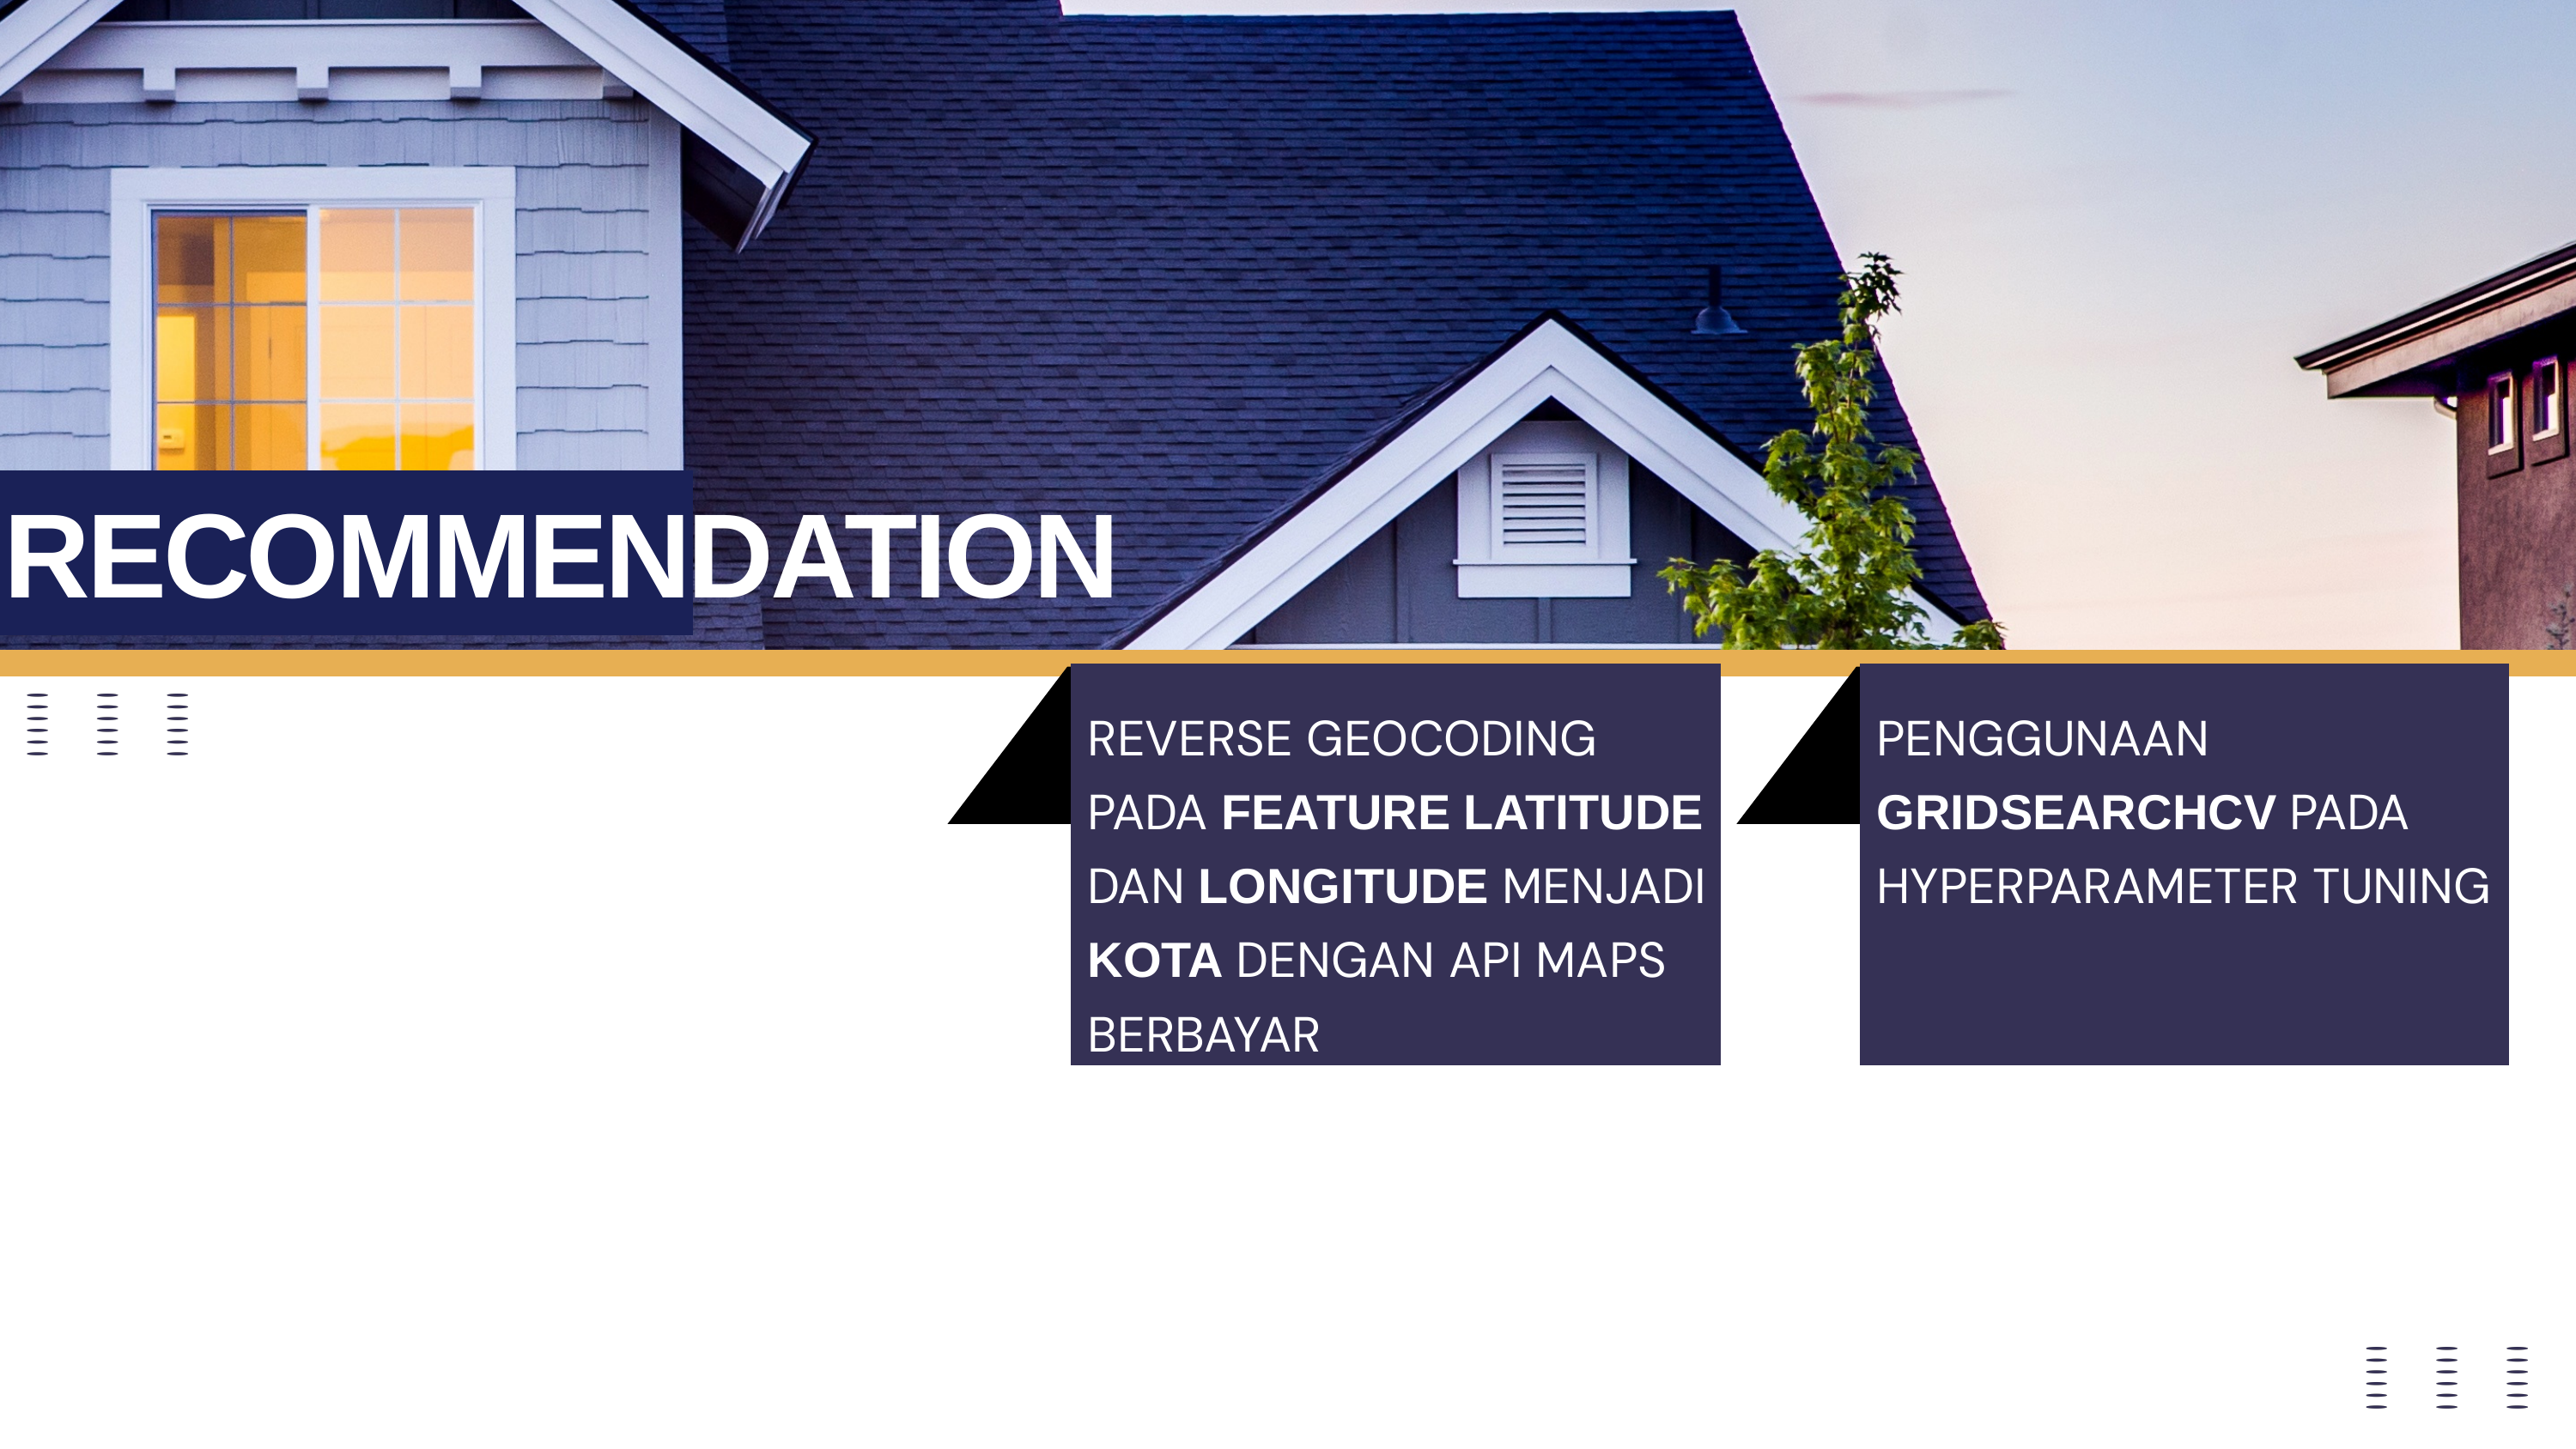

RECOMMENDATION

REVERSE GEOCODING PADA FEATURE LATITUDE DAN LONGITUDE MENJADI KOTA DENGAN API MAPS BERBAYAR
PENGGUNAAN GRIDSEARCHCV PADA HYPERPARAMETER TUNING